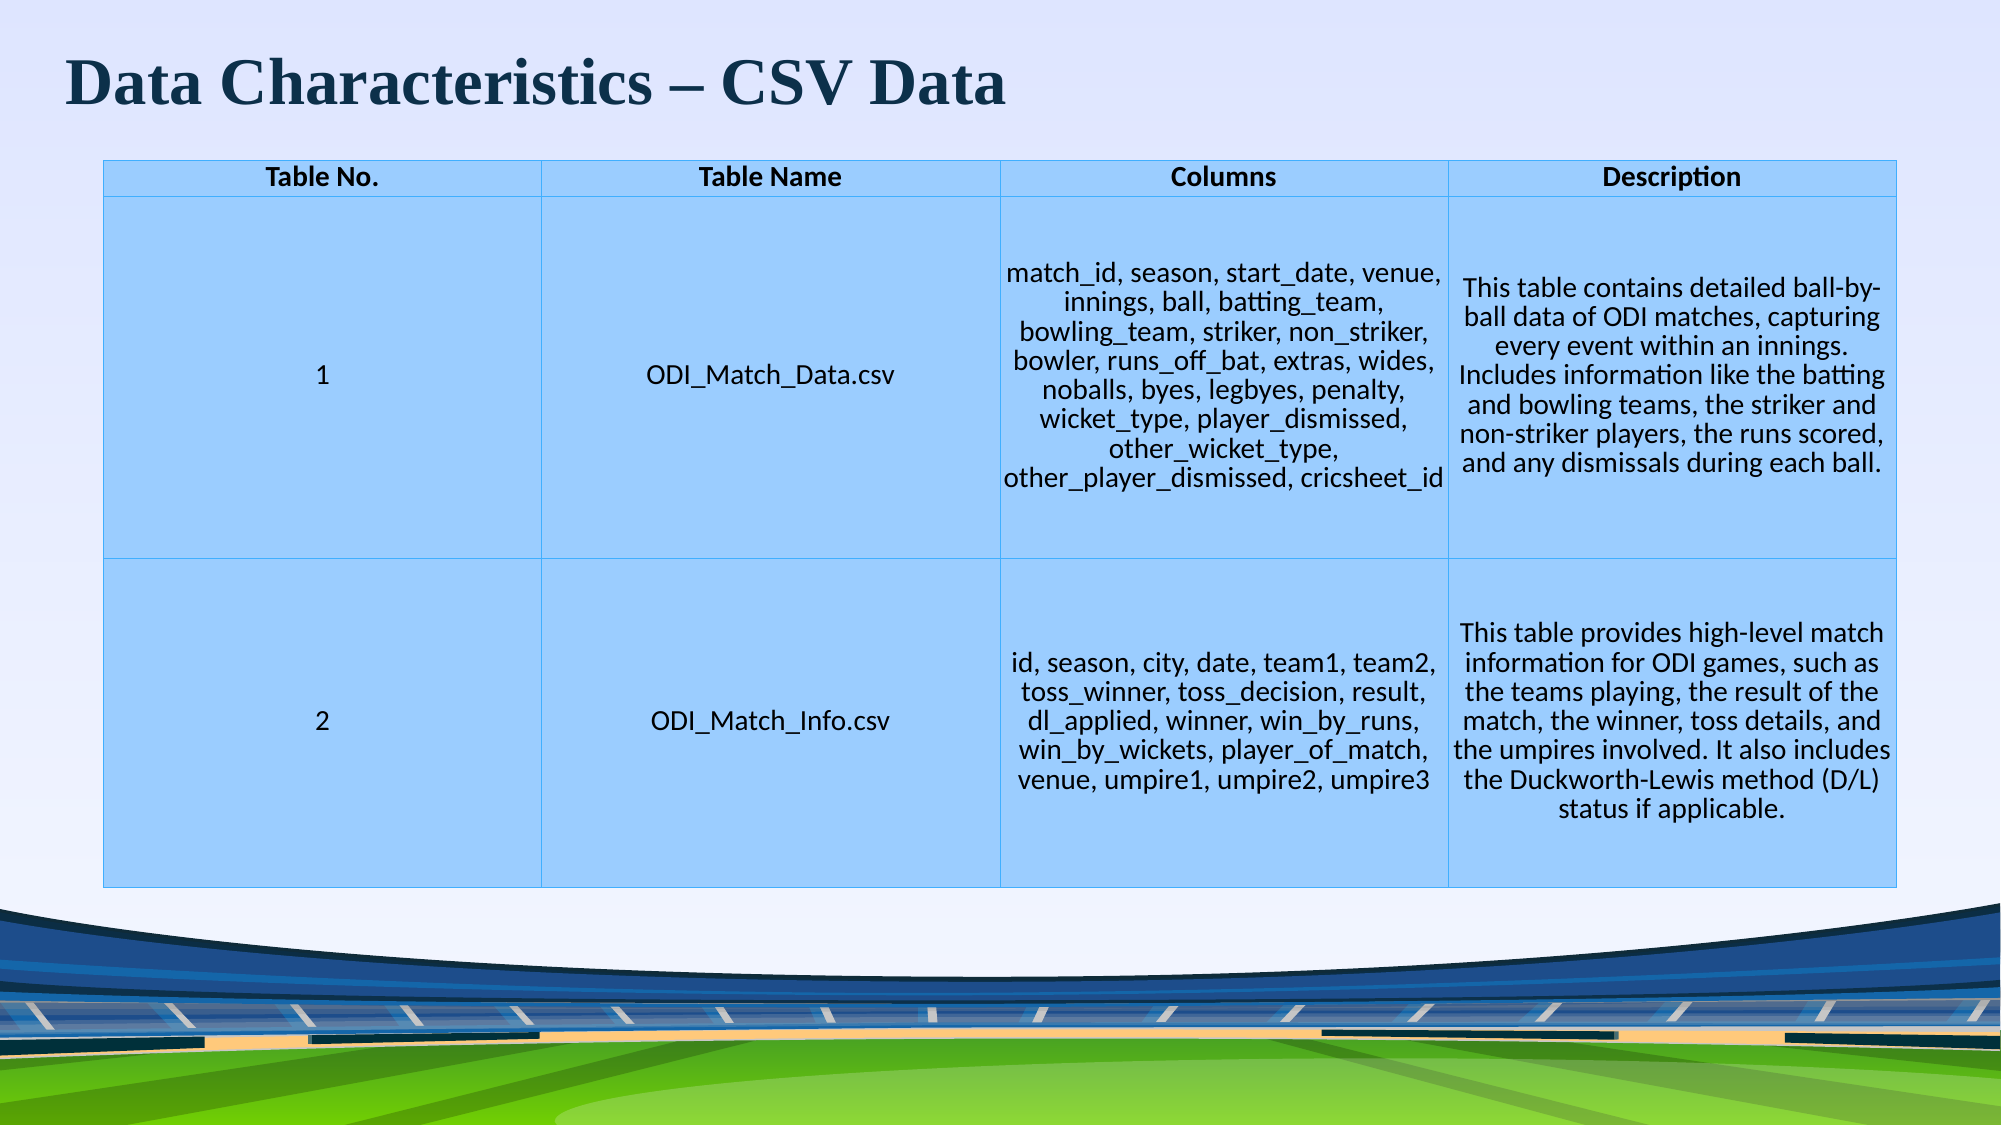

Data Characteristics – CSV Data
| Table No. | Table Name | Columns | Description |
| --- | --- | --- | --- |
| 1 | ODI\_Match\_Data.csv | match\_id, season, start\_date, venue, innings, ball, batting\_team, bowling\_team, striker, non\_striker, bowler, runs\_off\_bat, extras, wides, noballs, byes, legbyes, penalty, wicket\_type, player\_dismissed, other\_wicket\_type, other\_player\_dismissed, cricsheet\_id | This table contains detailed ball-by-ball data of ODI matches, capturing every event within an innings. Includes information like the batting and bowling teams, the striker and non-striker players, the runs scored, and any dismissals during each ball. |
| 2 | ODI\_Match\_Info.csv | id, season, city, date, team1, team2, toss\_winner, toss\_decision, result, dl\_applied, winner, win\_by\_runs, win\_by\_wickets, player\_of\_match, venue, umpire1, umpire2, umpire3 | This table provides high-level match information for ODI games, such as the teams playing, the result of the match, the winner, toss details, and the umpires involved. It also includes the Duckworth-Lewis method (D/L) status if applicable. |